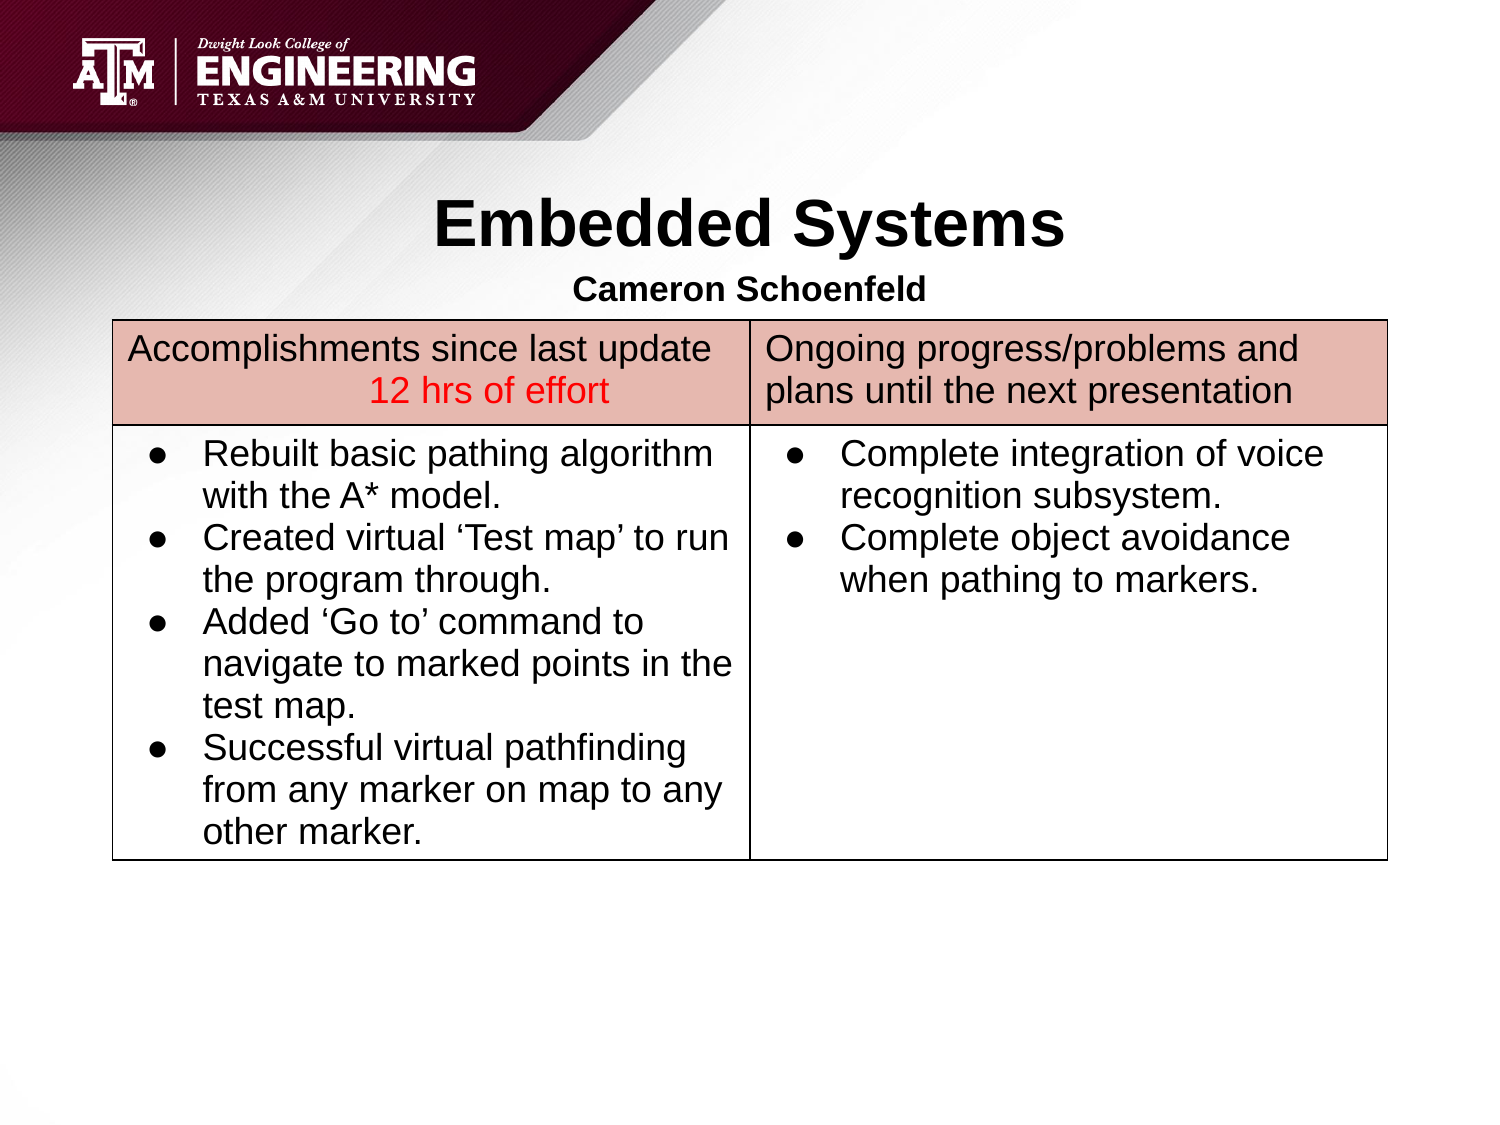

# Embedded Systems
Cameron Schoenfeld
| Accomplishments since last update 12 hrs of effort | Ongoing progress/problems and plans until the next presentation |
| --- | --- |
| Rebuilt basic pathing algorithm with the A\* model. Created virtual ‘Test map’ to run the program through. Added ‘Go to’ command to navigate to marked points in the test map. Successful virtual pathfinding from any marker on map to any other marker. | Complete integration of voice recognition subsystem. Complete object avoidance when pathing to markers. |